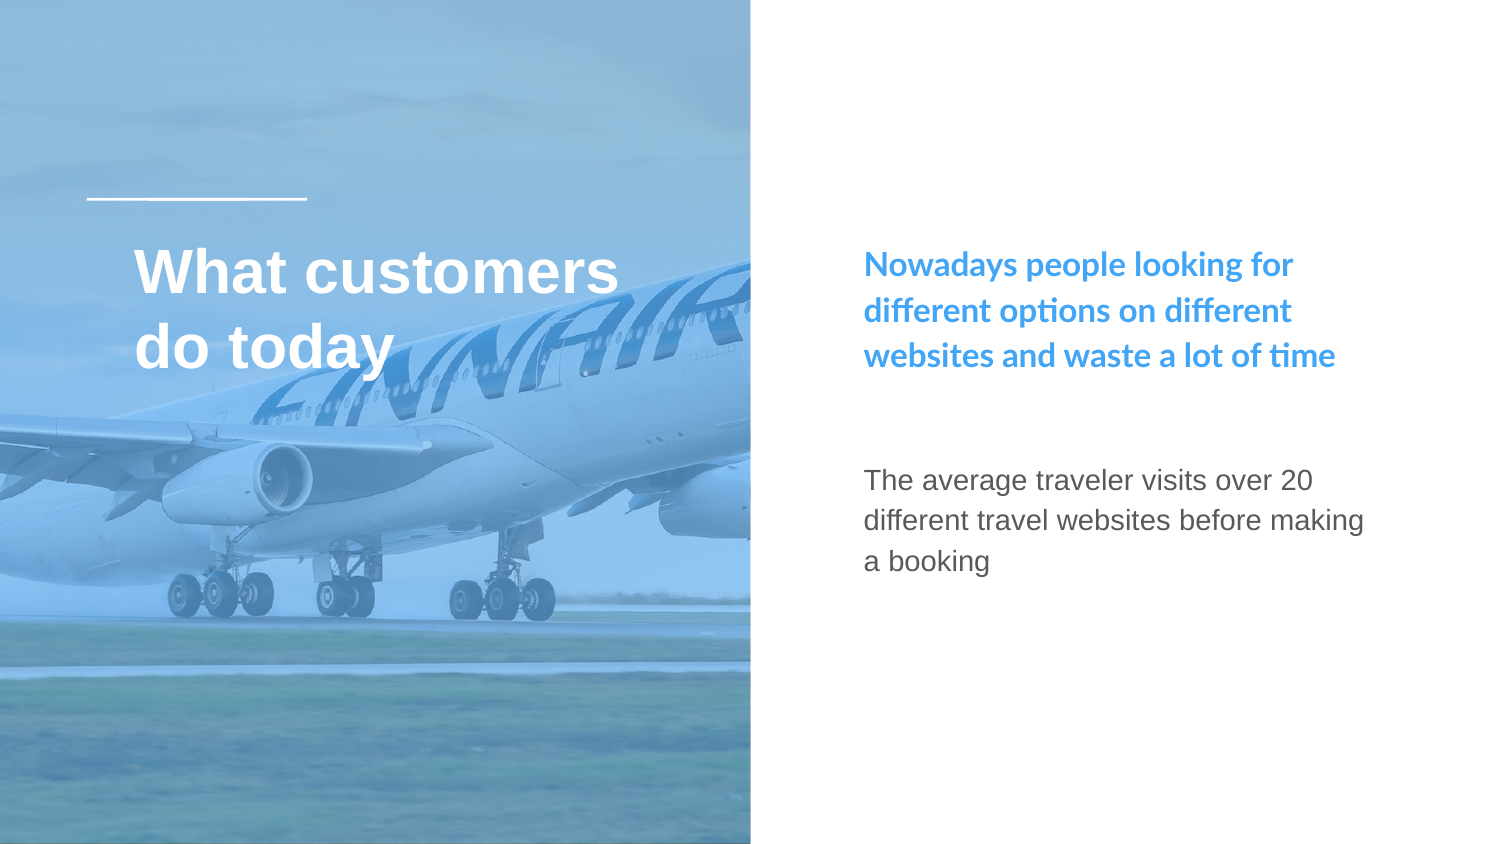

# What customers do today

Nowadays people looking for different options on different websites and waste a lot of time

The average traveler visits over 20 different travel websites before making a booking